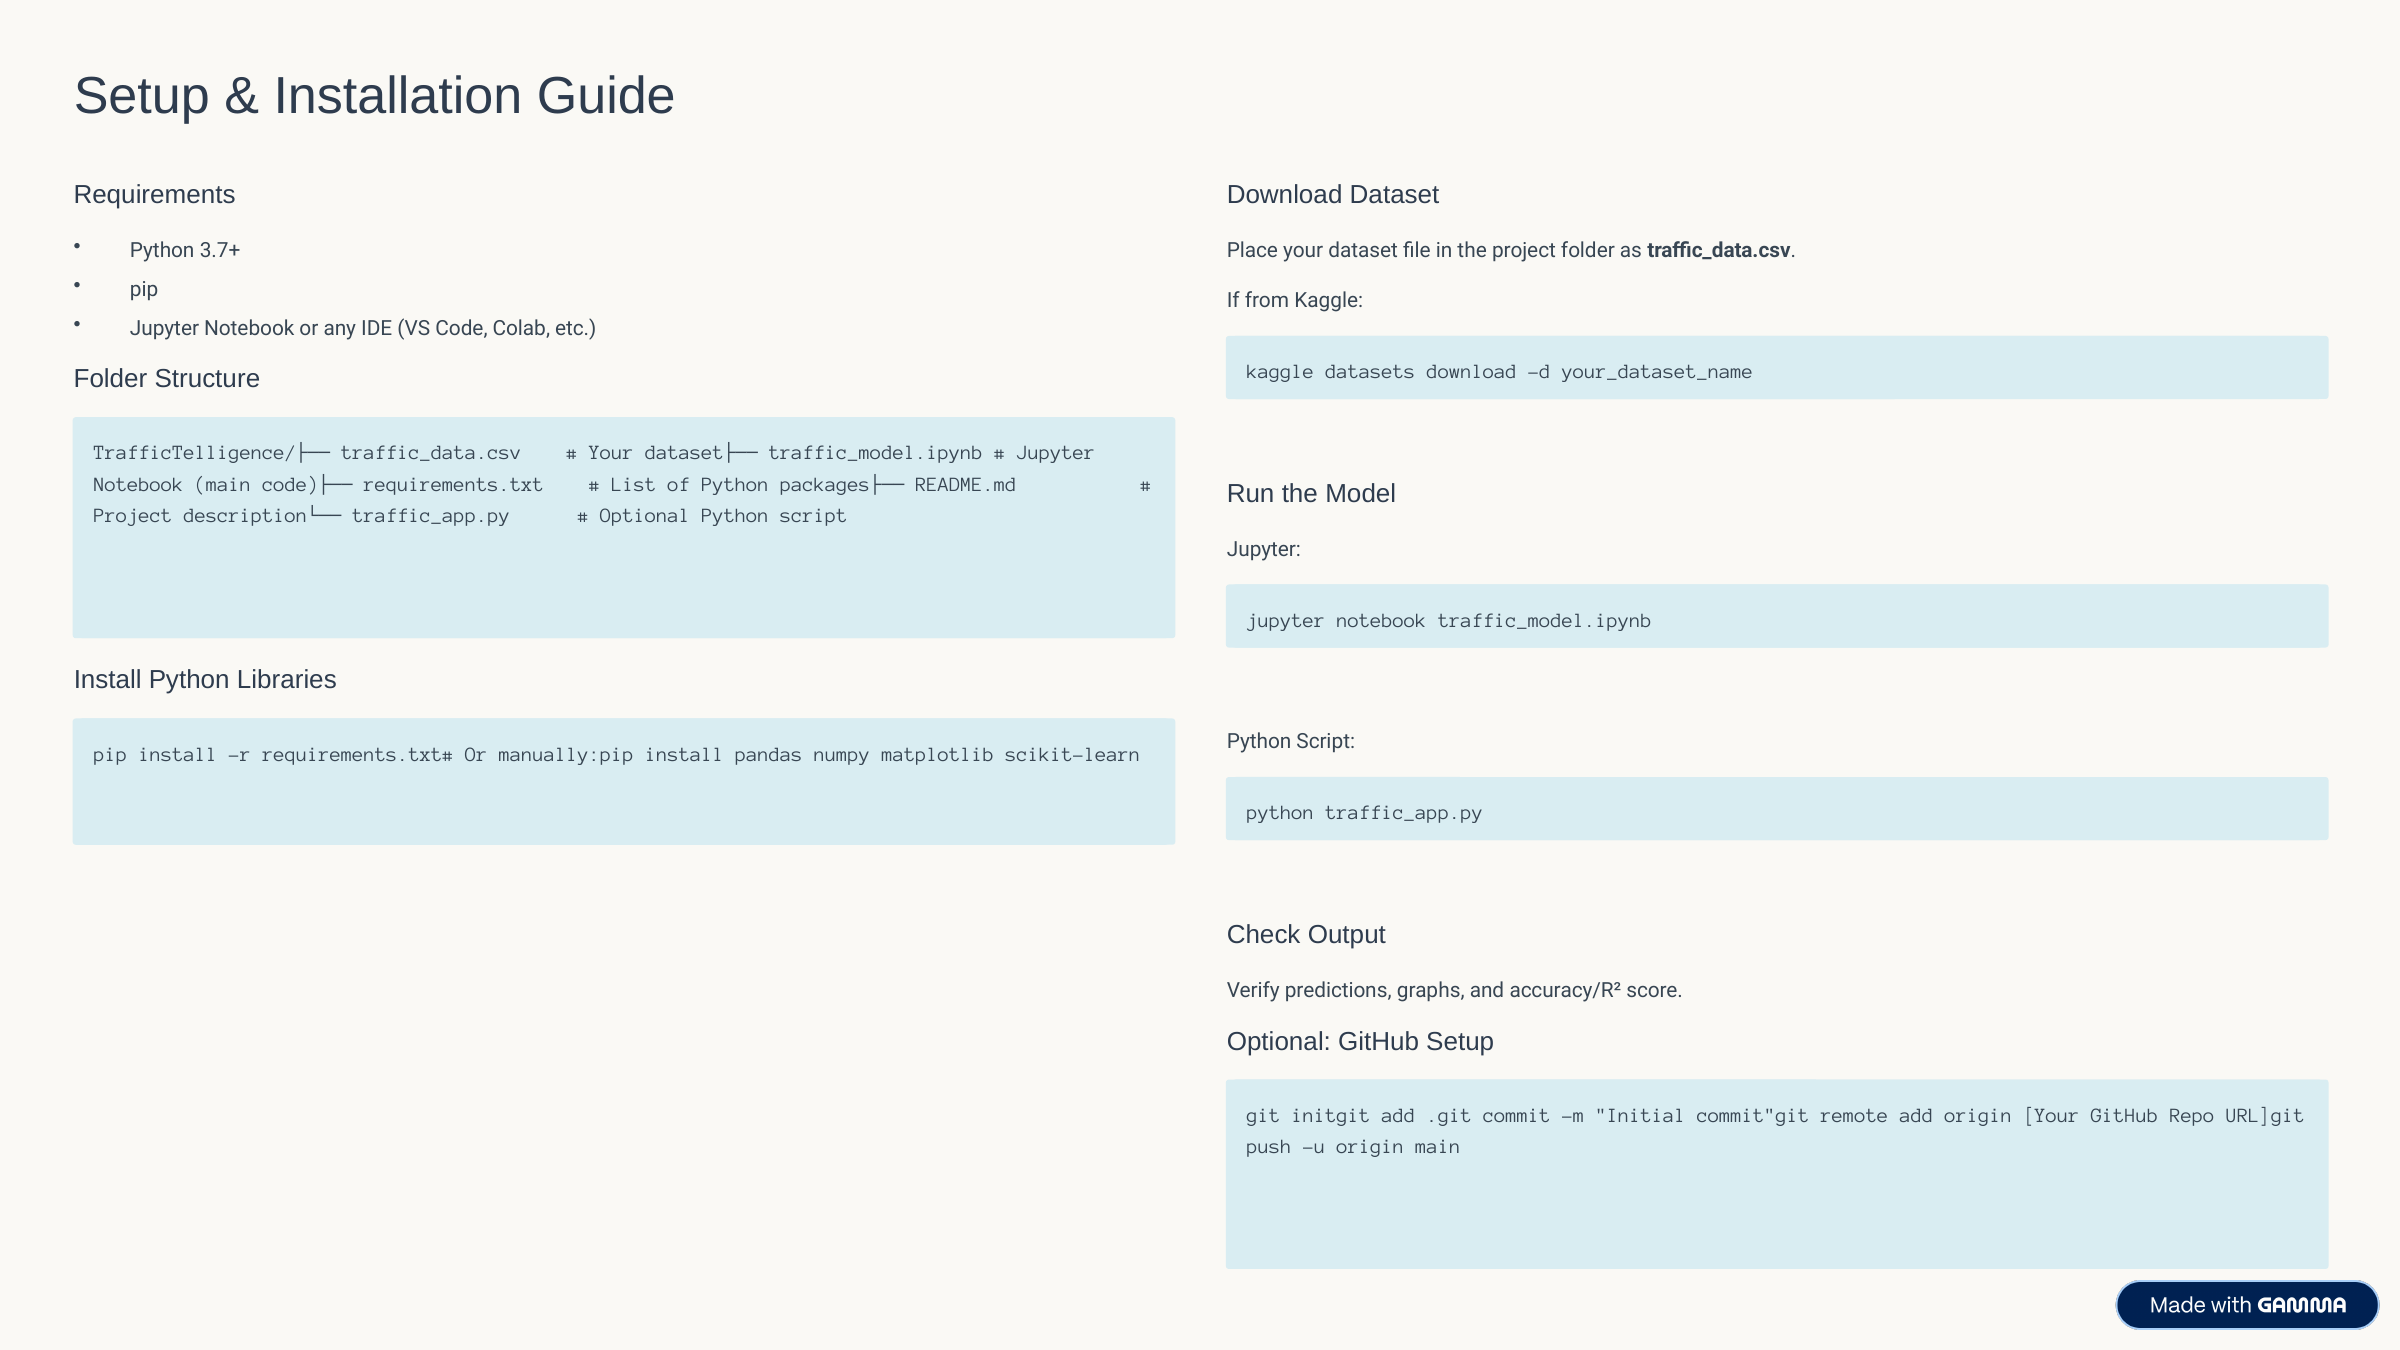

Setup & Installation Guide
Requirements
Download Dataset
Python 3.7+
Place your dataset file in the project folder as traffic_data.csv.
pip
If from Kaggle:
Jupyter Notebook or any IDE (VS Code, Colab, etc.)

kaggle datasets download -d your_dataset_name
Folder Structure

TrafficTelligence/├── traffic_data.csv    # Your dataset├── traffic_model.ipynb # Jupyter Notebook (main code)├── requirements.txt    # List of Python packages├── README.md           # Project description└── traffic_app.py      # Optional Python script
Run the Model
Jupyter:

jupyter notebook traffic_model.ipynb
Install Python Libraries

Python Script:
pip install -r requirements.txt# Or manually:pip install pandas numpy matplotlib scikit-learn

python traffic_app.py

Check Output
Verify predictions, graphs, and accuracy/R² score.
Optional: GitHub Setup

git initgit add .git commit -m "Initial commit"git remote add origin [Your GitHub Repo URL]git push -u origin main